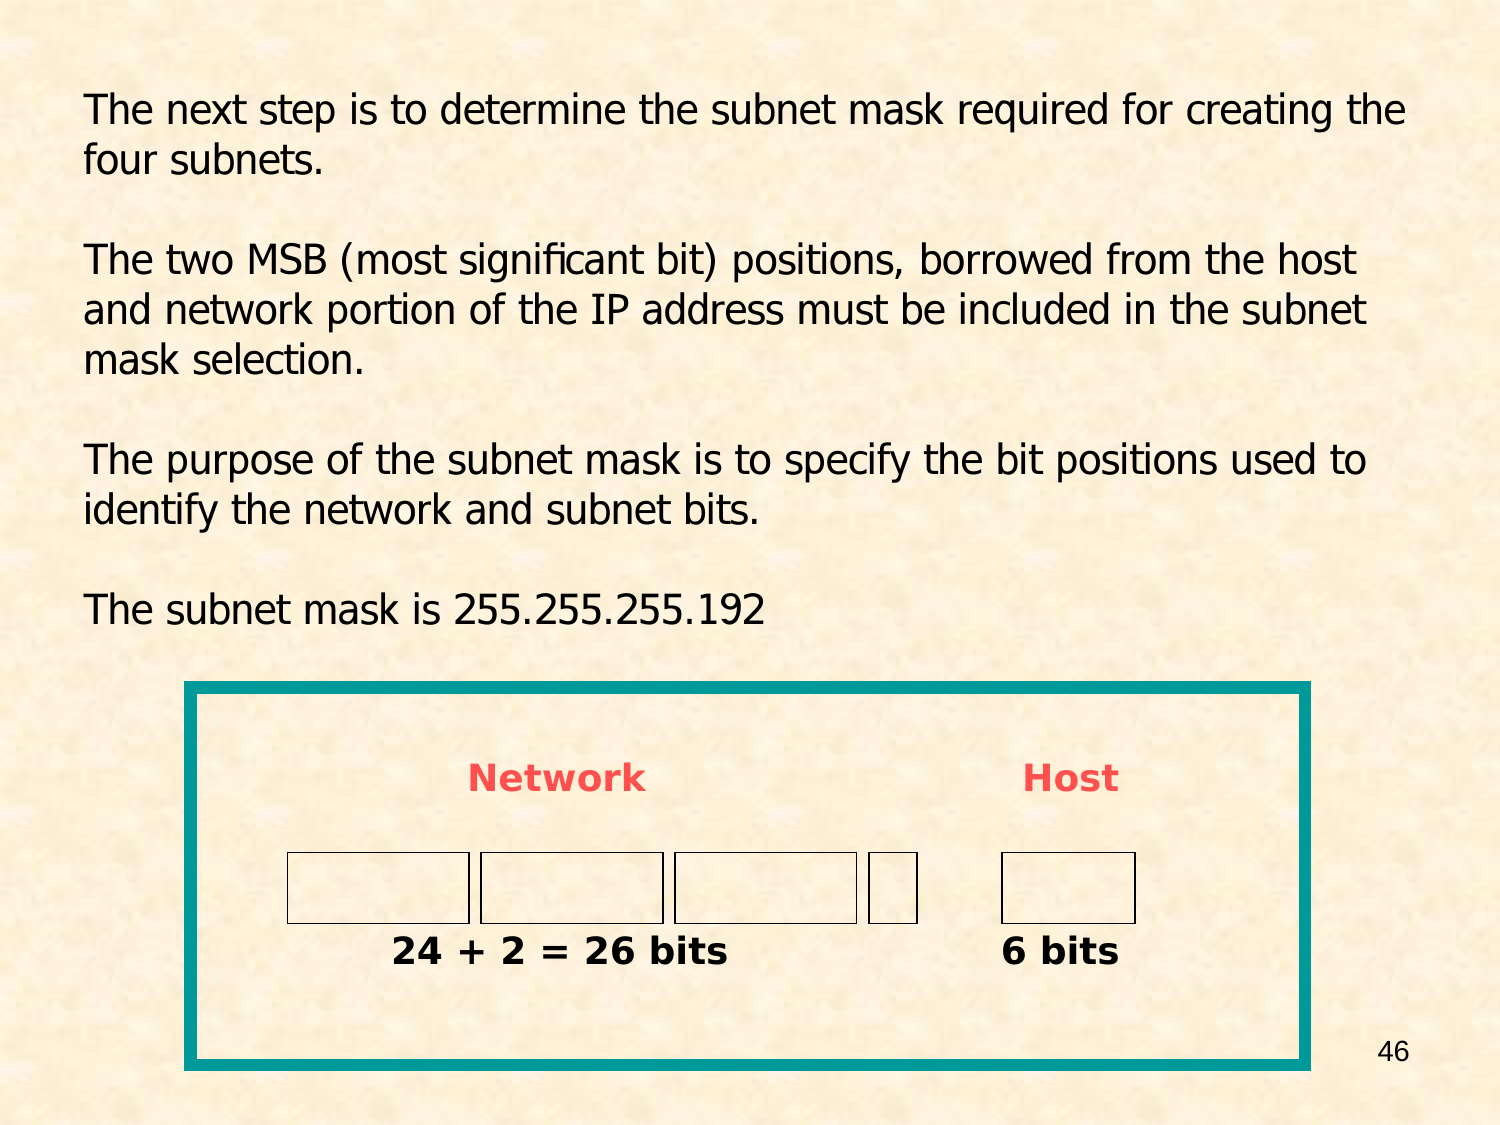

The next step is to determine the subnet mask required for creating the four subnets.

The two MSB (most significant bit) positions, borrowed from the host and network portion of the IP address must be included in the subnet mask selection.

The purpose of the subnet mask is to specify the bit positions used to identify the network and subnet bits.

The subnet mask is 255.255.255.192

        Network                             Host

    24 + 2 = 26 bits                     6 bits

46